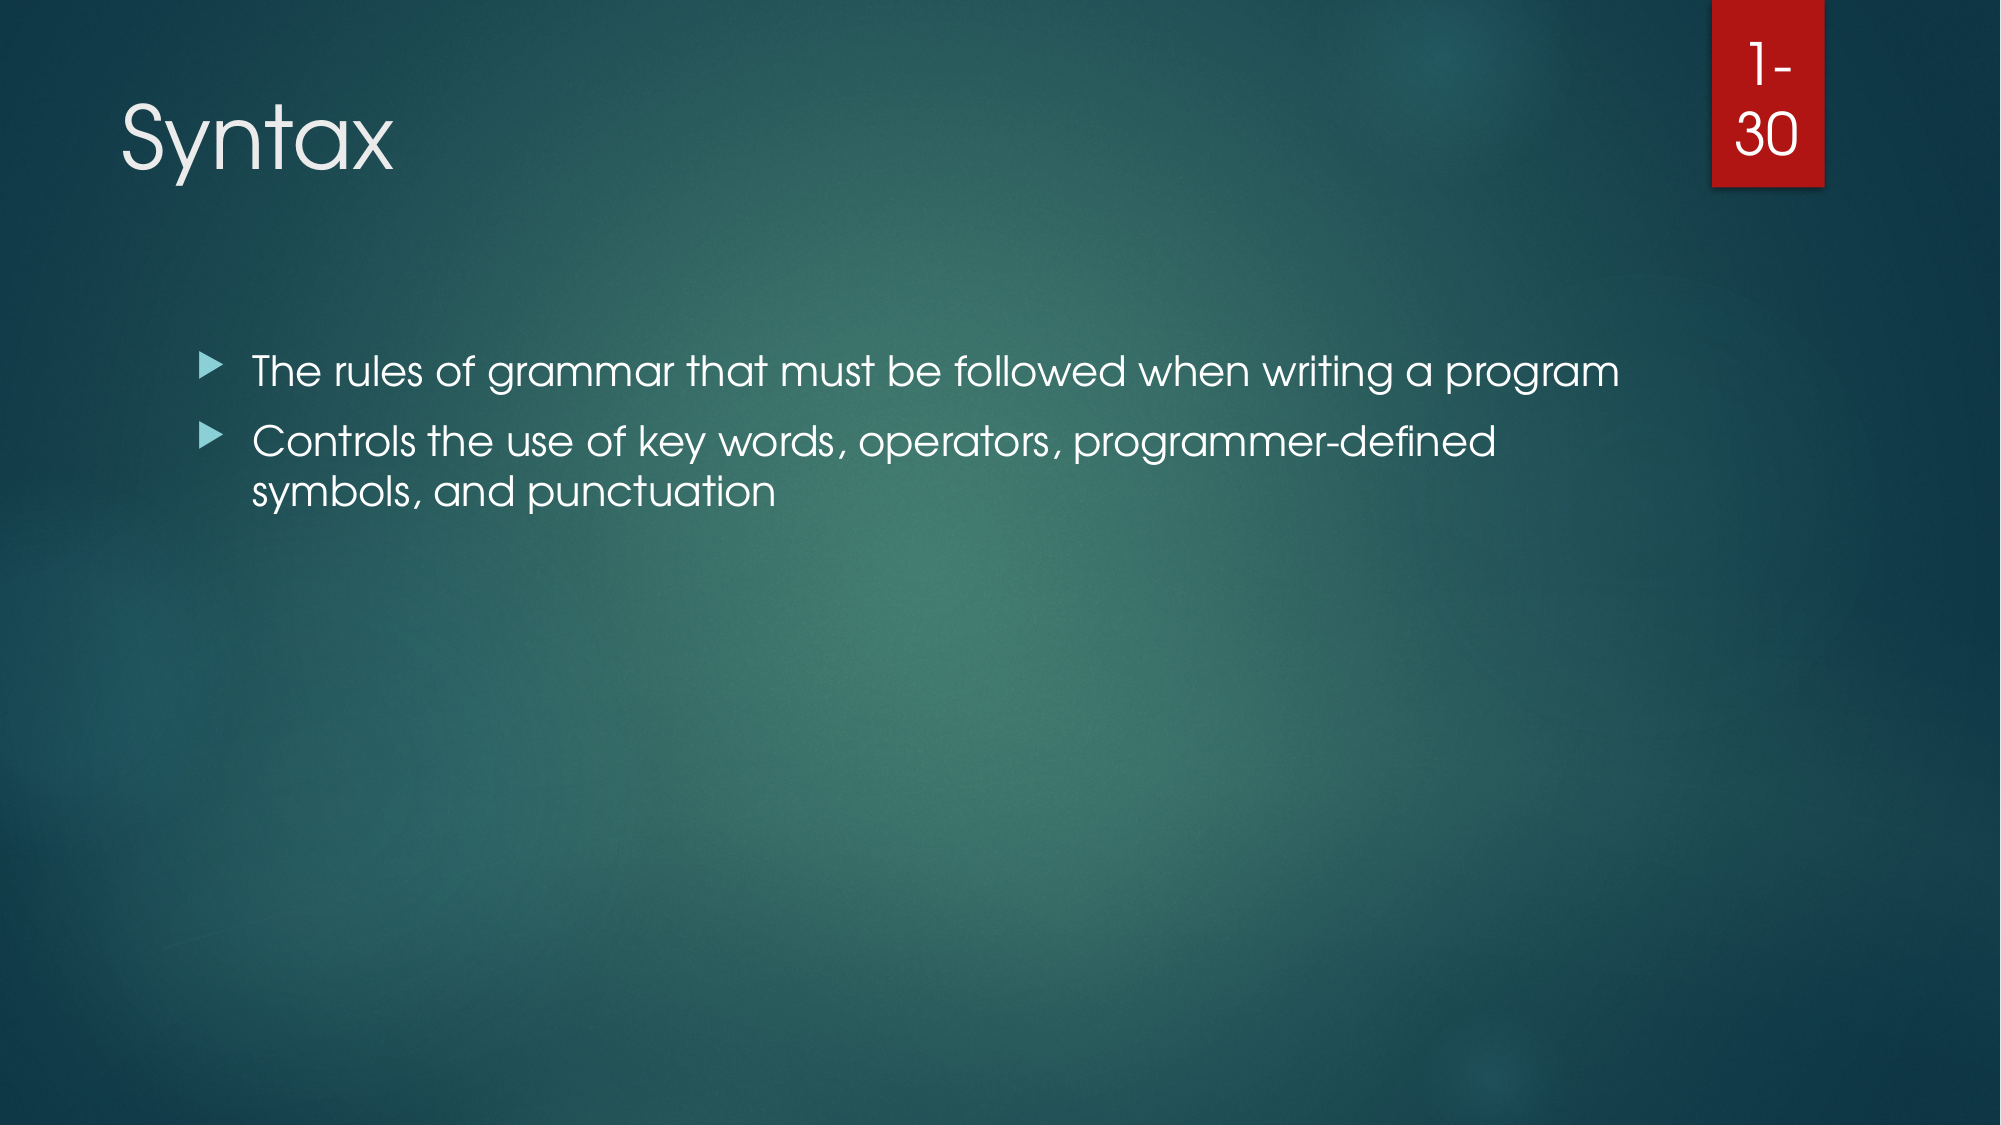

1-30
# Syntax
The rules of grammar that must be followed when writing a program
Controls the use of key words, operators, programmer-defined symbols, and punctuation